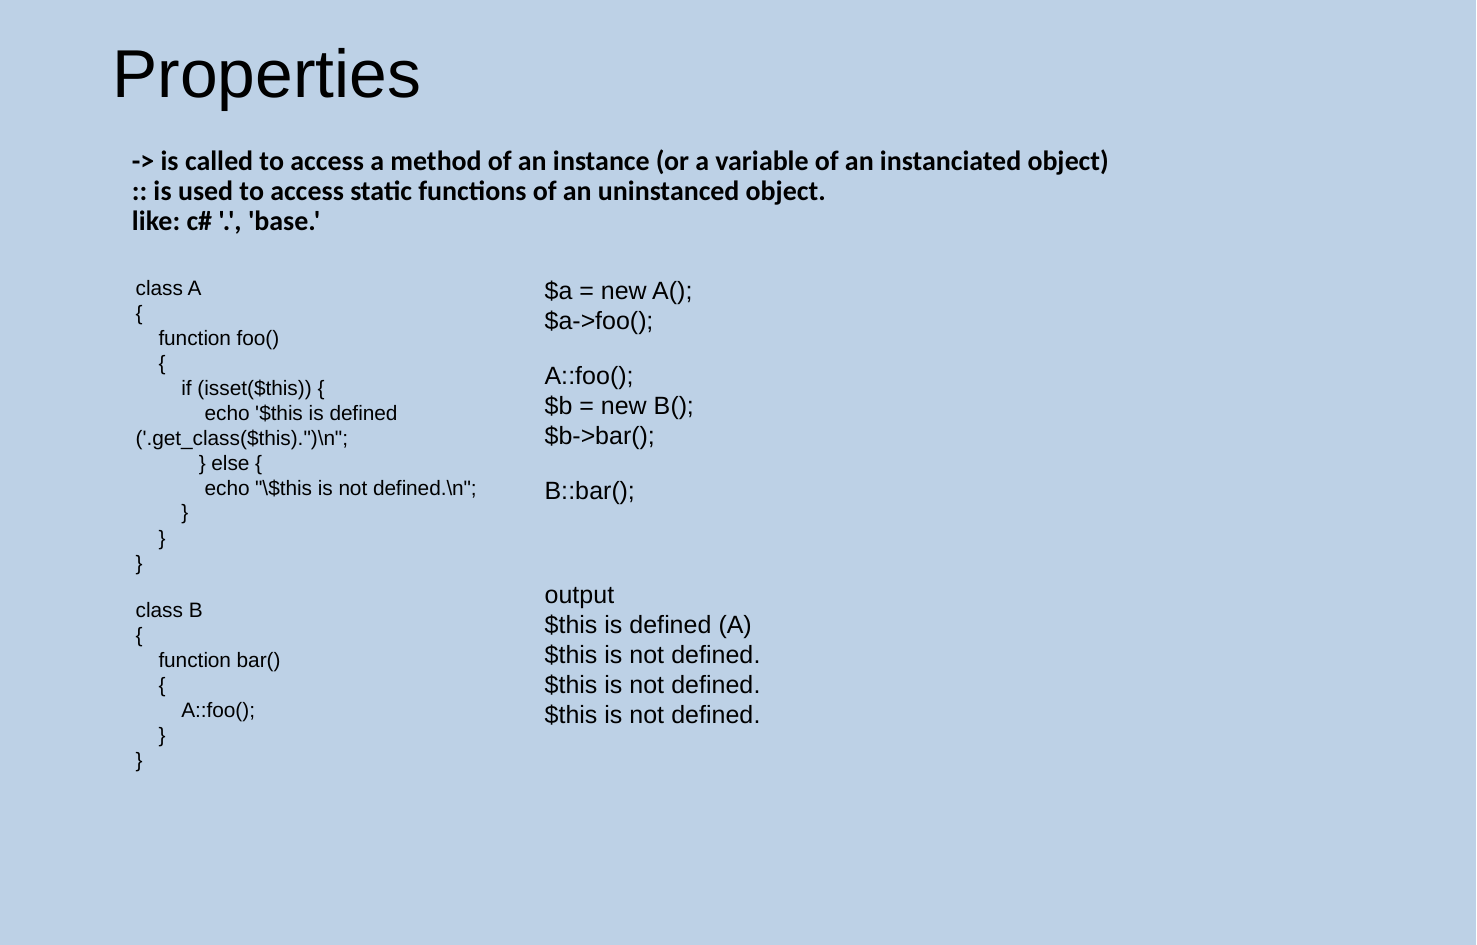

Properties
-> is called to access a method of an instance (or a variable of an instanciated object)
:: is used to access static functions of an uninstanced object.
like: c# '.', 'base.'

class A
{
    function foo()
    {
        if (isset($this)) {
            echo '$this is defined ('.get_class($this).")\n";
           } else {
            echo "\$this is not defined.\n";
        }
    }
}

class B
{
    function bar()
    {
        A::foo();
    }
}
$a = new A();
$a->foo();

A::foo();
$b = new B();
$b->bar();

B::bar();

output
$this is defined (A)
$this is not defined.
$this is not defined.
$this is not defined.